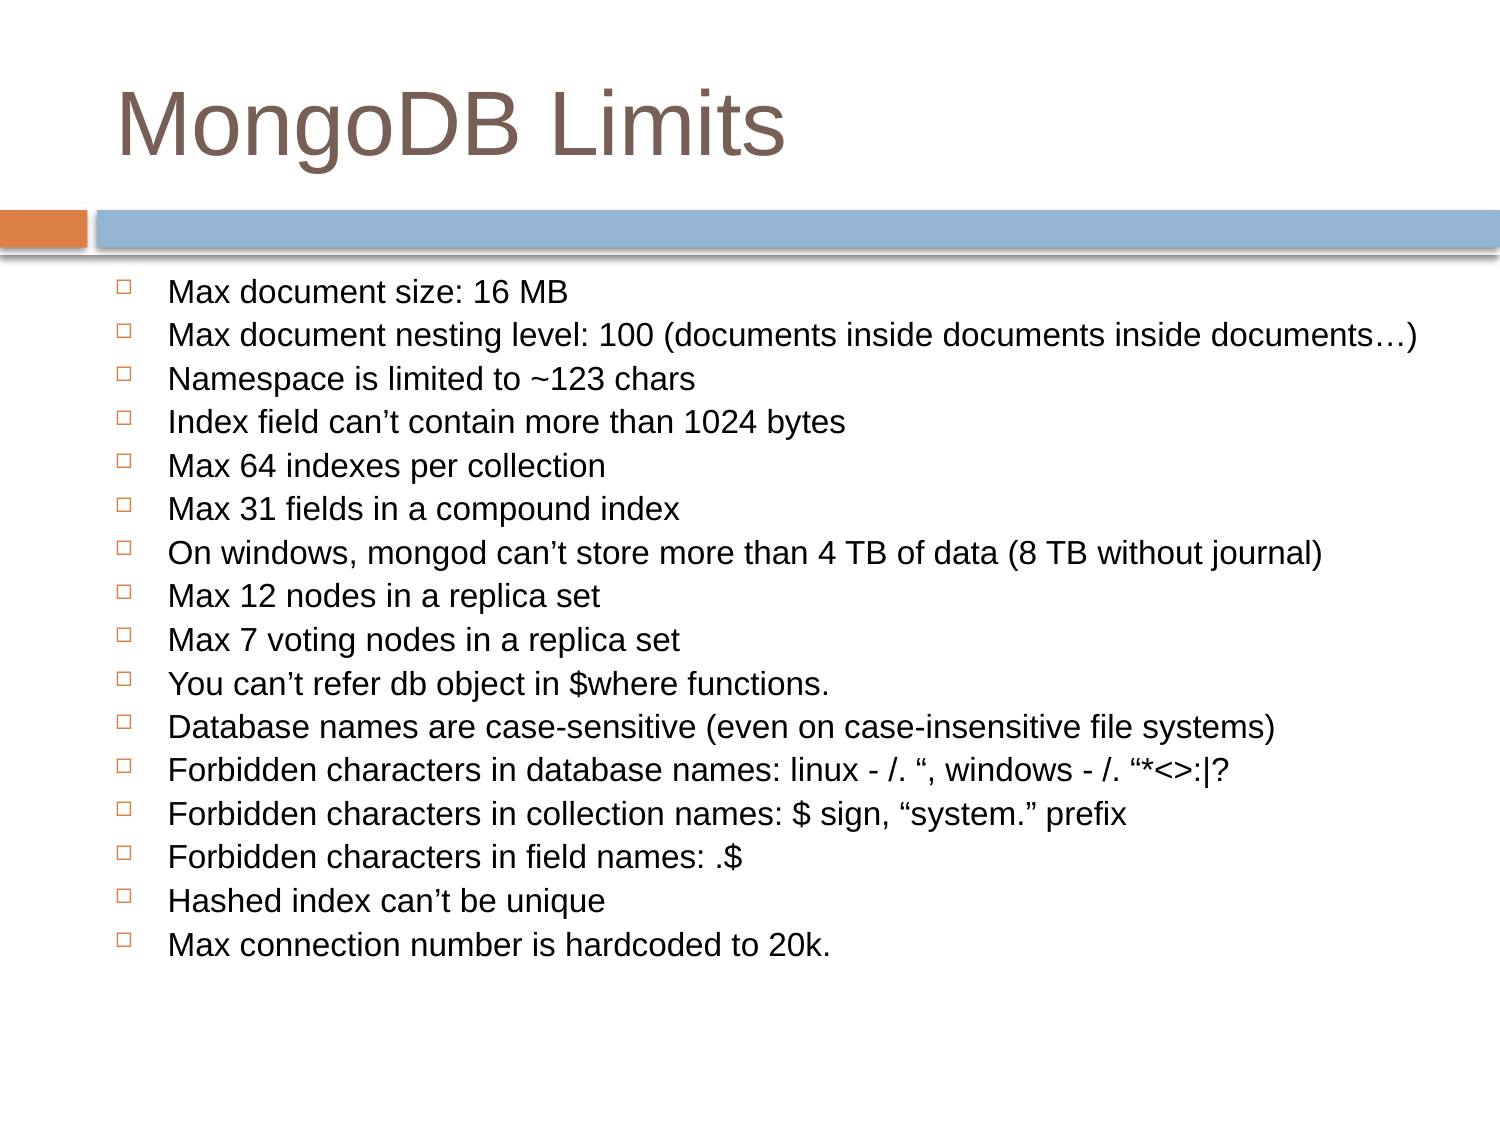

# MongoDB Limits
Max document size: 16 MB
Max document nesting level: 100 (documents inside documents inside documents…)
Namespace is limited to ~123 chars
Index field can’t contain more than 1024 bytes
Max 64 indexes per collection
Max 31 fields in a compound index
On windows, mongod can’t store more than 4 TB of data (8 TB without journal)
Max 12 nodes in a replica set
Max 7 voting nodes in a replica set
You can’t refer db object in $where functions.
Database names are case-sensitive (even on case-insensitive file systems)
Forbidden characters in database names: linux - /. “, windows - /. “*<>:|?
Forbidden characters in collection names: $ sign, “system.” prefix
Forbidden characters in field names: .$
Hashed index can’t be unique
Max connection number is hardcoded to 20k.